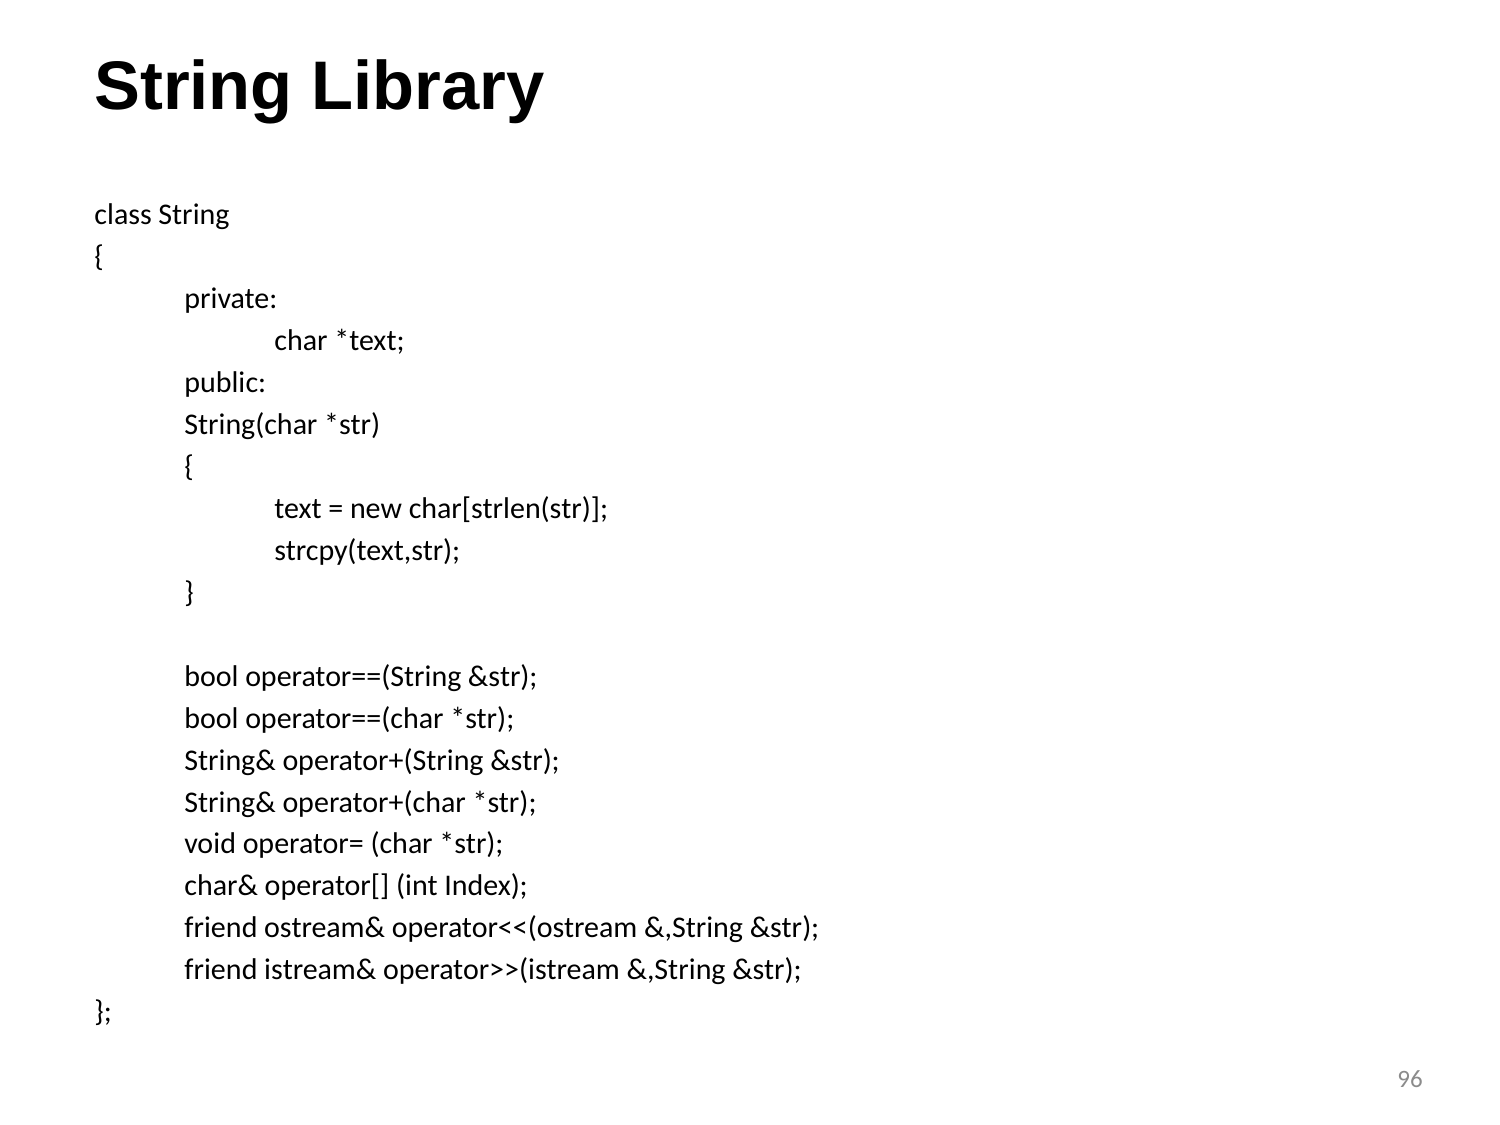

# String Library
class String
{
	private:
		char *text;
	public:
	String(char *str)
	{
		text = new char[strlen(str)];
		strcpy(text,str);
	}

	bool operator==(String &str);
	bool operator==(char *str);
	String& operator+(String &str);
	String& operator+(char *str);
	void operator= (char *str);
	char& operator[] (int Index);
	friend ostream& operator<<(ostream &,String &str);
	friend istream& operator>>(istream &,String &str);
};
96